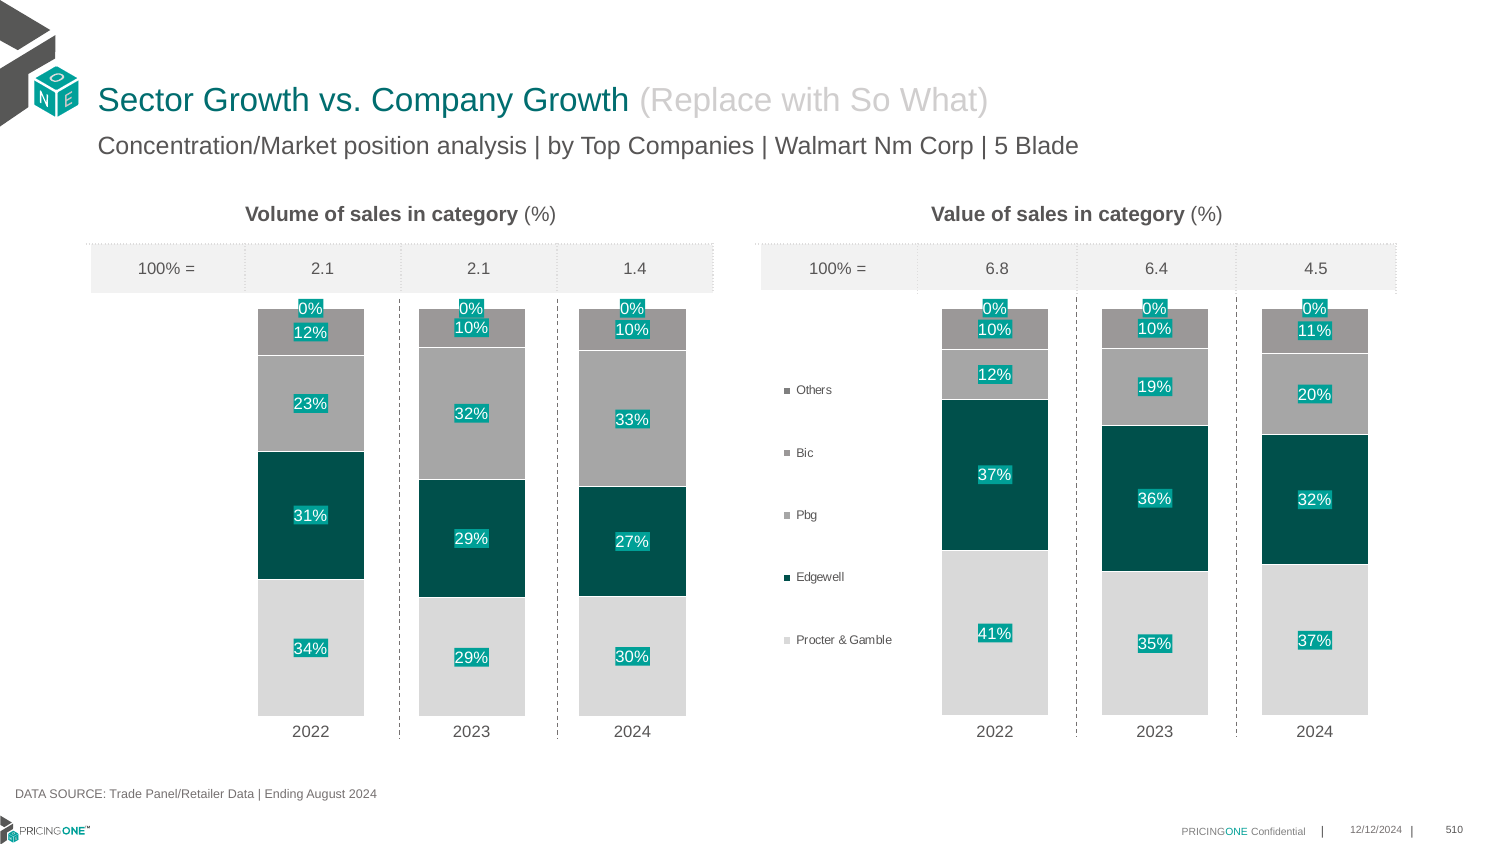

# Sector Growth vs. Company Growth (Replace with So What)
Concentration/Market position analysis | by Top Companies | Walmart Nm Corp | 5 Blade
| Volume of sales in category (%) |  |  |  |
| --- | --- | --- | --- |
| 100% = | 2.1 | 2.1 | 1.4 |
| Value of sales in category (%) |  |  |  |
| --- | --- | --- | --- |
| 100% = | 6.8 | 6.4 | 4.5 |

### Chart

| Category | Procter & Gamble | Edgewell | Pbg | Bic | Others |
|---|---|---|---|---|---|
| 2022 | 0.33655694880850573 | 0.31347022579268996 | 0.2328351972447487 | 0.11713421915390564 | 3.4090001499960065e-06 |
| 2023 | 0.29068695771073266 | 0.29034632148862827 | 0.3230689884303627 | 0.09586462828671974 | 3.3104083556625974e-05 |
| 2024 | 0.2950830102505868 | 0.2670664455457459 | 0.3332540322524873 | 0.10454879298683371 | 4.771896434632626e-05 |

### Chart

| Category | Procter & Gamble | Edgewell | Pbg | Bic | Others |
|---|---|---|---|---|---|
| 2022 | 0.4066348611992107 | 0.3697830234082765 | 0.1216867868550138 | 0.101892521825143 | 2.806712356004577e-06 |
| 2023 | 0.3544716929071837 | 0.35826879296753517 | 0.18885248591981804 | 0.09838980282577656 | 1.7225379686516882e-05 |
| 2024 | 0.37113431558693133 | 0.31811953439444857 | 0.20000008941228856 | 0.11071364865172975 | 3.2411954601804605e-05 |
DATA SOURCE: Trade Panel/Retailer Data | Ending August 2024

12/12/2024
510